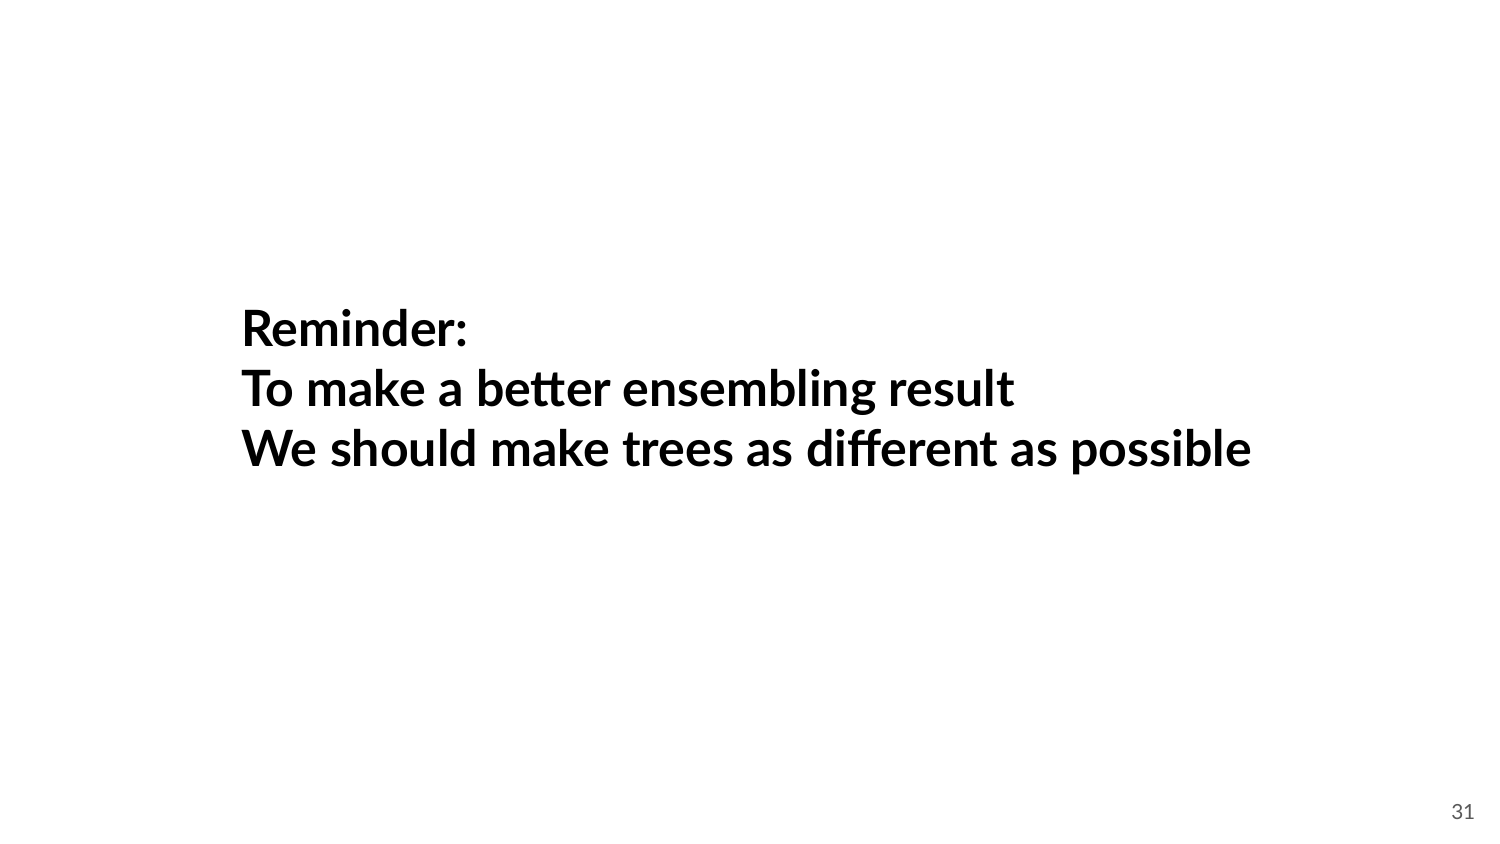

Reminder:
To make a better ensembling result
We should make trees as different as possible
31